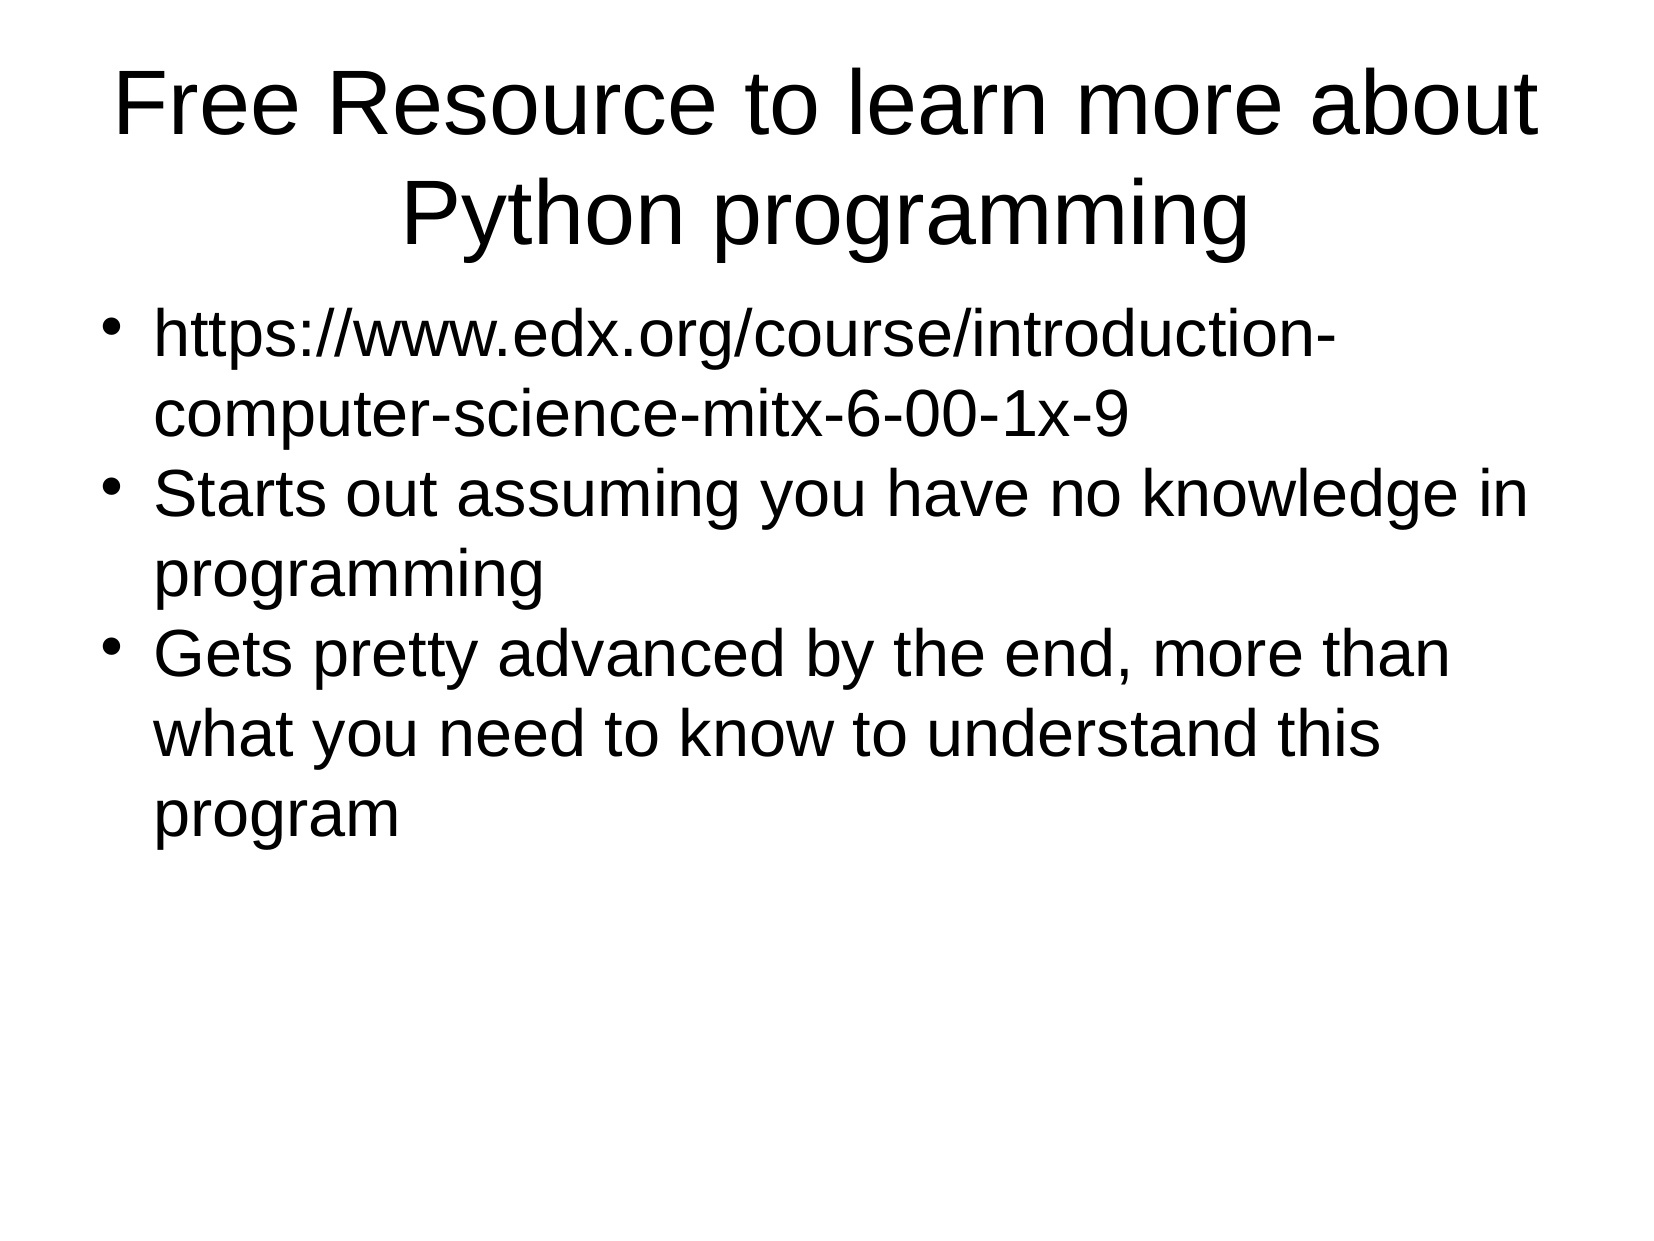

Free Resource to learn more about Python programming
https://www.edx.org/course/introduction-computer-science-mitx-6-00-1x-9
Starts out assuming you have no knowledge in programming
Gets pretty advanced by the end, more than what you need to know to understand this program